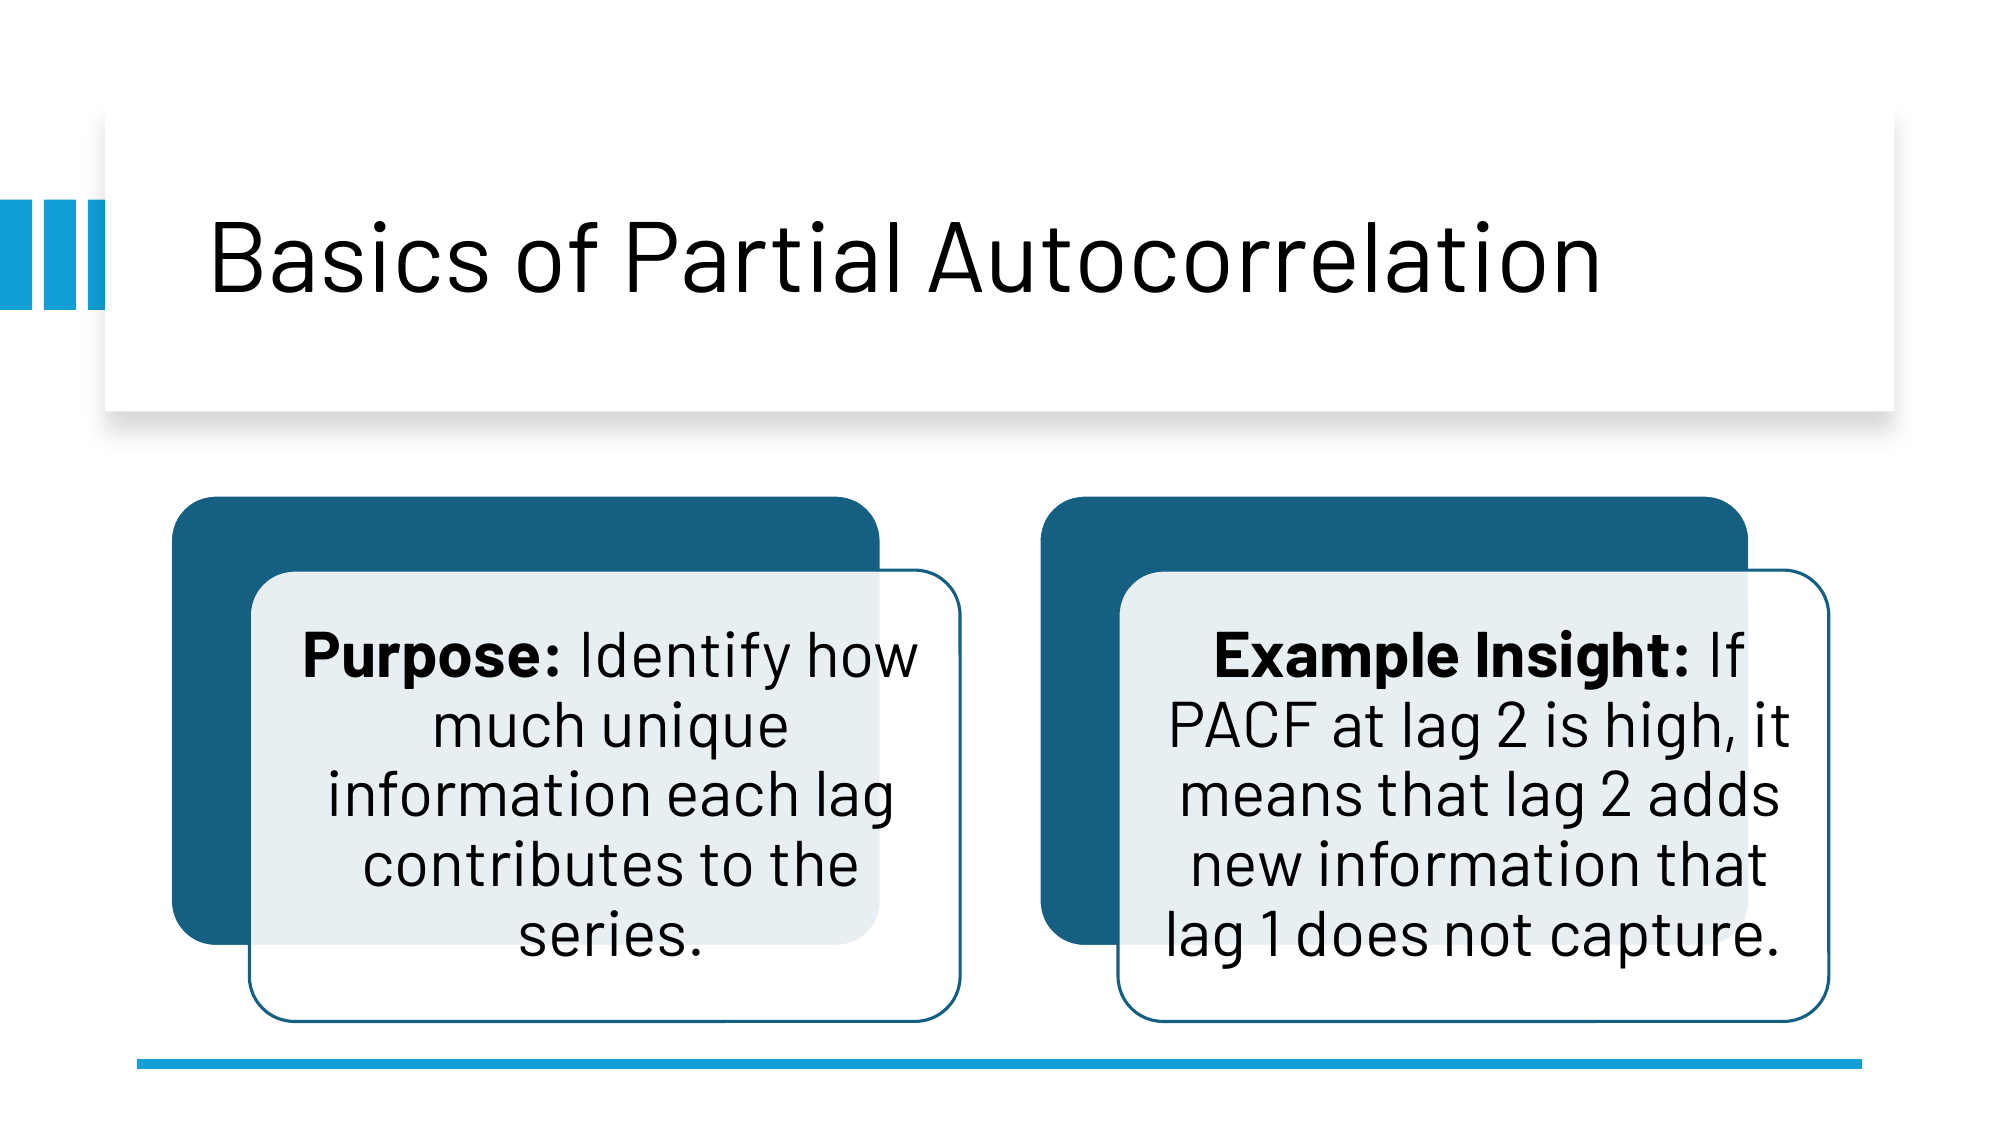

# Basics of Partial Autocorrelation

Purpose: Identify how much unique information each lag contributes to the series.
Example Insight: If PACF at lag 2 is high, it means that lag 2 adds new information that lag 1 does not capture.